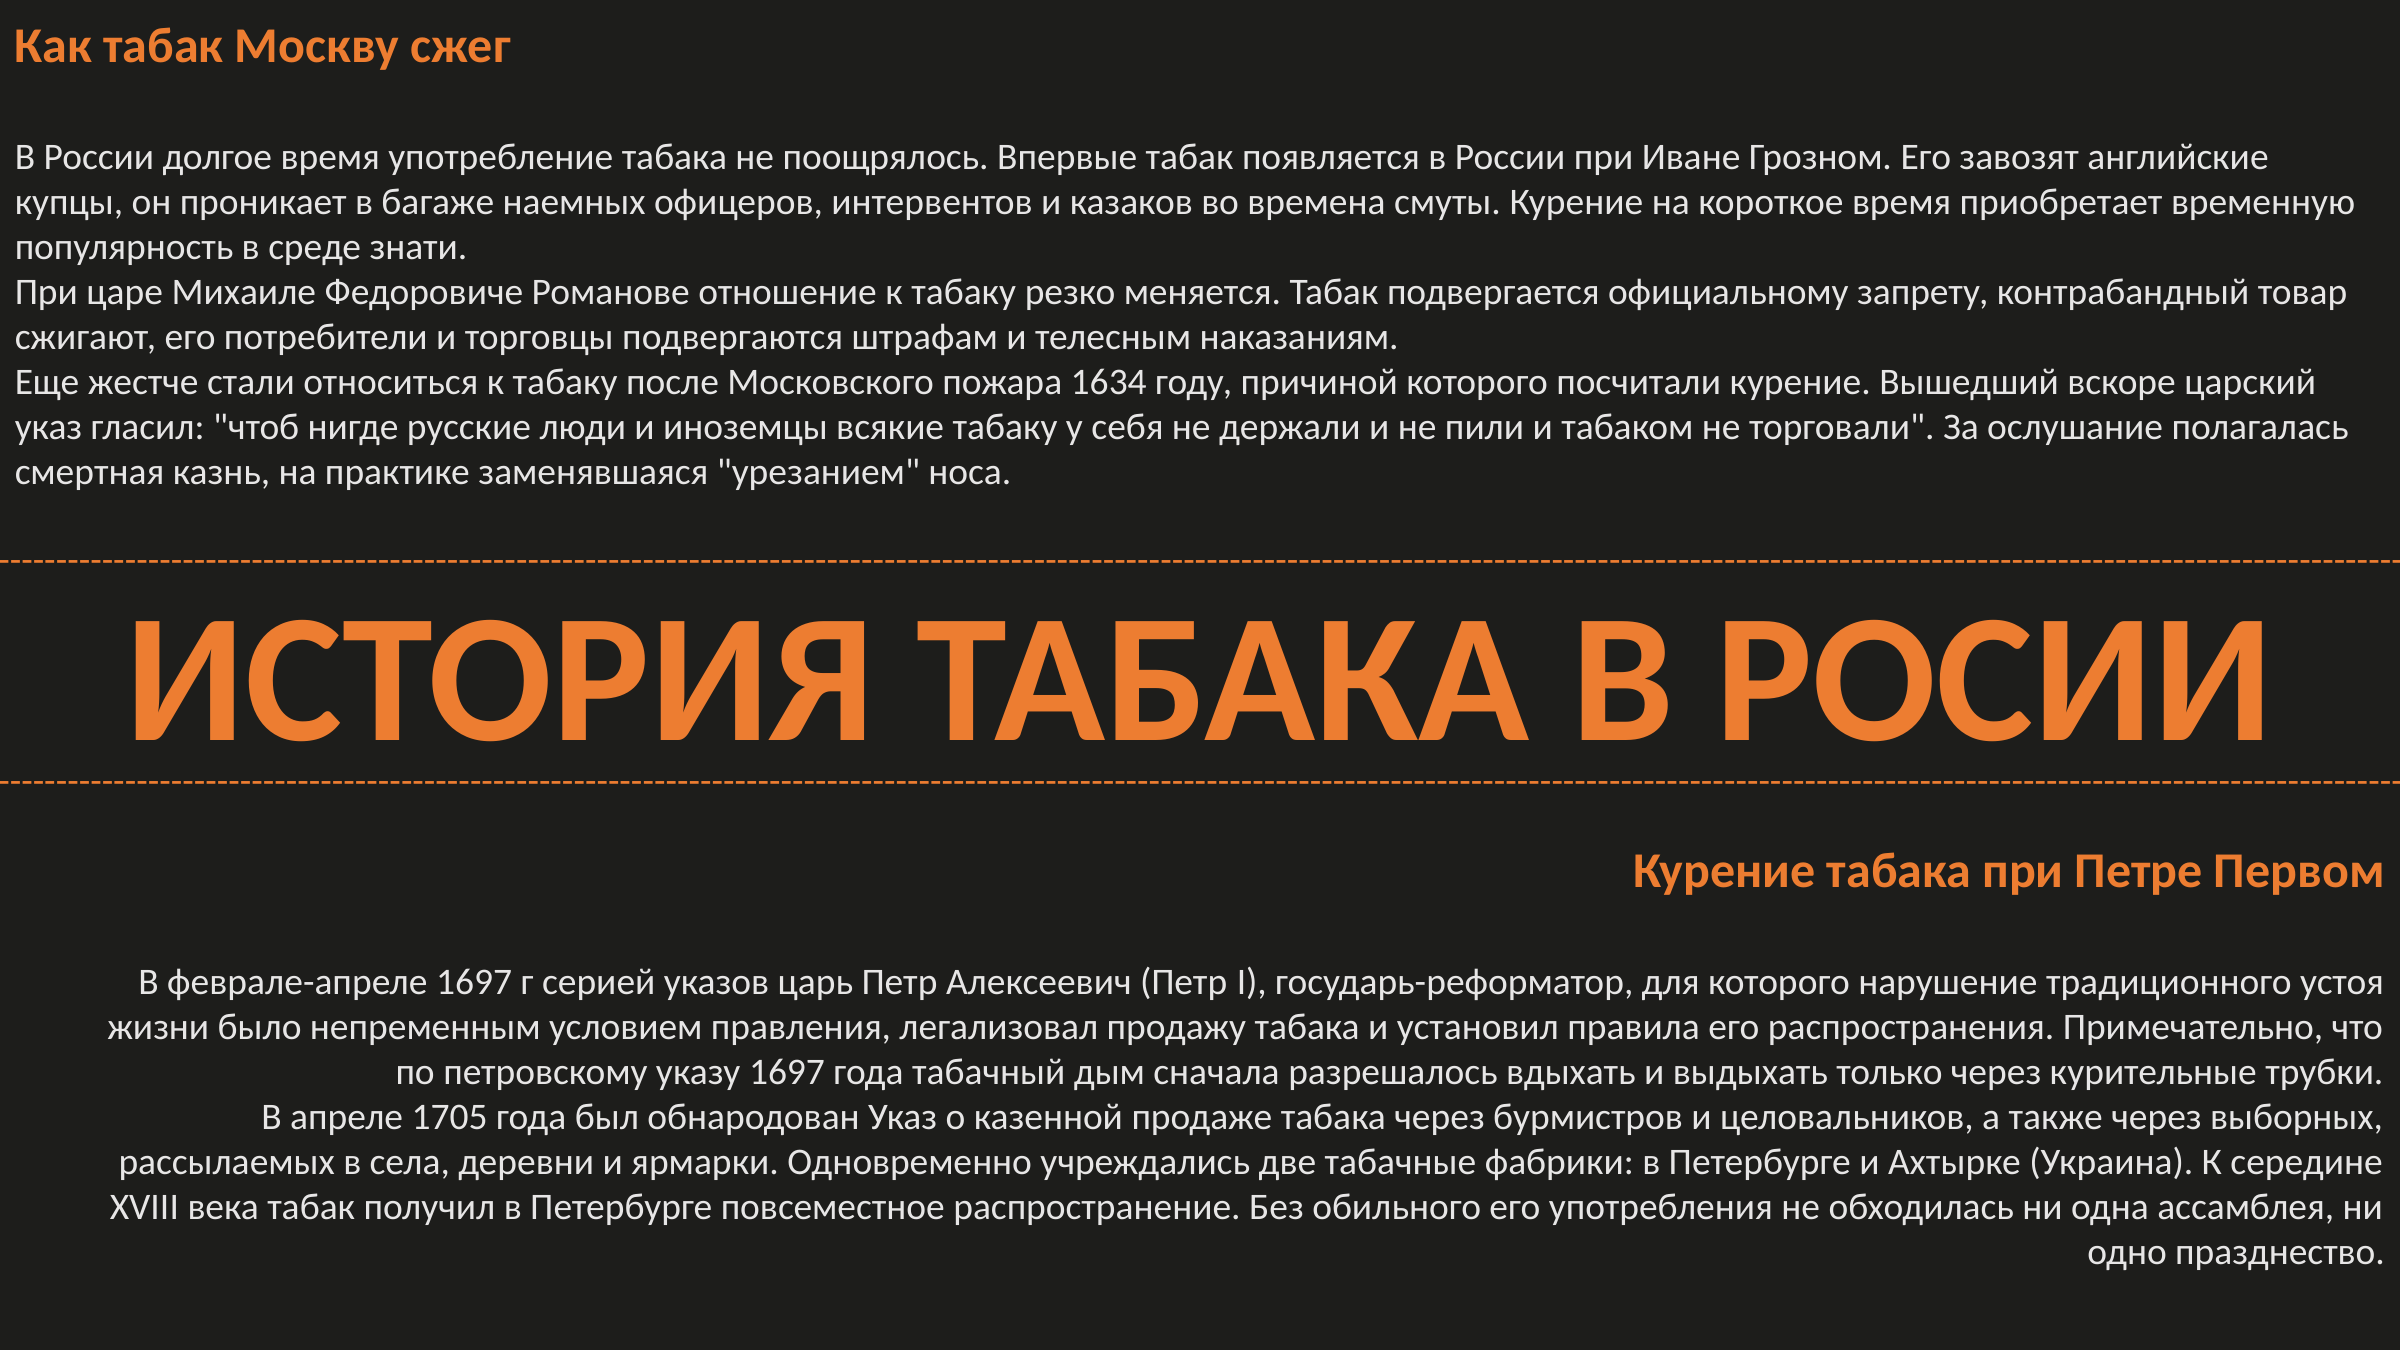

Как табак Москву сжег

В России долгое время употребление табака не поощрялось. Впервые табак появляется в России при Иване Грозном. Его завозят английские купцы, он проникает в багаже наемных офицеров, интервентов и казаков во времена смуты. Курение на короткое время приобретает временную популярность в среде знати.
При царе Михаиле Федоровиче Романове отношение к табаку резко меняется. Табак подвергается официальному запрету, контрабандный товар сжигают, его потребители и торговцы подвергаются штрафам и телесным наказаниям.
Еще жестче стали относиться к табаку после Московского пожара 1634 году, причиной которого посчитали курение. Вышедший вскоре царский указ гласил: "чтоб нигде русские люди и иноземцы всякие табаку у себя не держали и не пили и табаком не торговали". За ослушание полагалась смертная казнь, на практике заменявшаяся "урезанием" носа.
-----------------------------------------------------------------------------------------------------------------------------------------------------------------------------------------------------------------
ИСТОРИЯ ТАБАКА В РОСИИ
-----------------------------------------------------------------------------------------------------------------------------------------------------------------------------------------------------------------
Курение табака при Петре Первом

В феврале-апреле 1697 г серией указов царь Петр Алексеевич (Петр I), государь-реформатор, для которого нарушение традиционного устоя жизни было непременным условием правления, легализовал продажу табака и установил правила его распространения. Примечательно, что по петровскому указу 1697 года табачный дым сначала разрешалось вдыхать и выдыхать только через курительные трубки.
В апреле 1705 года был обнародован Указ о казенной продаже табака через бурмистров и целовальников, а также через выборных, рассылаемых в села, деревни и ярмарки. Одновременно учреждались две табачные фабрики: в Петербурге и Ахтырке (Украина). К середине XVIII века табак получил в Петербурге повсеместное распространение. Без обильного его употребления не обходилась ни одна ассамблея, ни одно празднество.